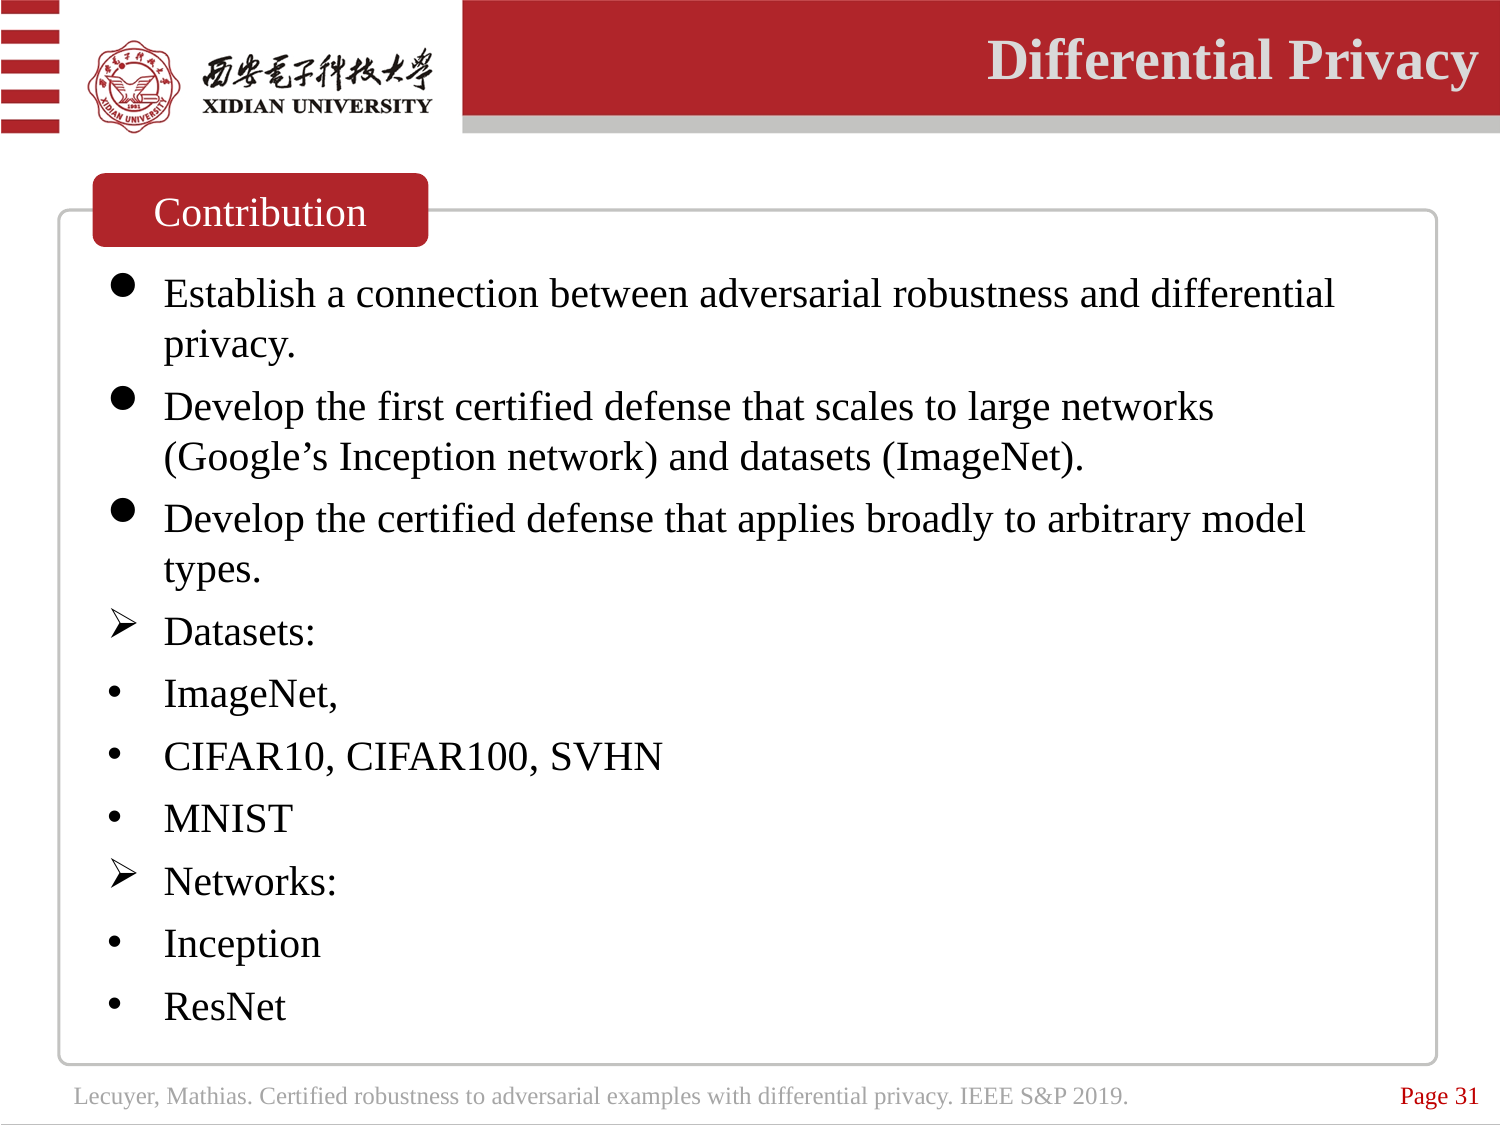

Differential Privacy
Contribution

Establish a connection between adversarial robustness and differential privacy.
Develop the first certified defense that scales to large networks (Google’s Inception network) and datasets (ImageNet).
Develop the certified defense that applies broadly to arbitrary model types.
Datasets:
ImageNet,
CIFAR10, CIFAR100, SVHN
MNIST
Networks:
Inception
ResNet
Page 31
Lecuyer, Mathias. Certified robustness to adversarial examples with differential privacy. IEEE S&P 2019.